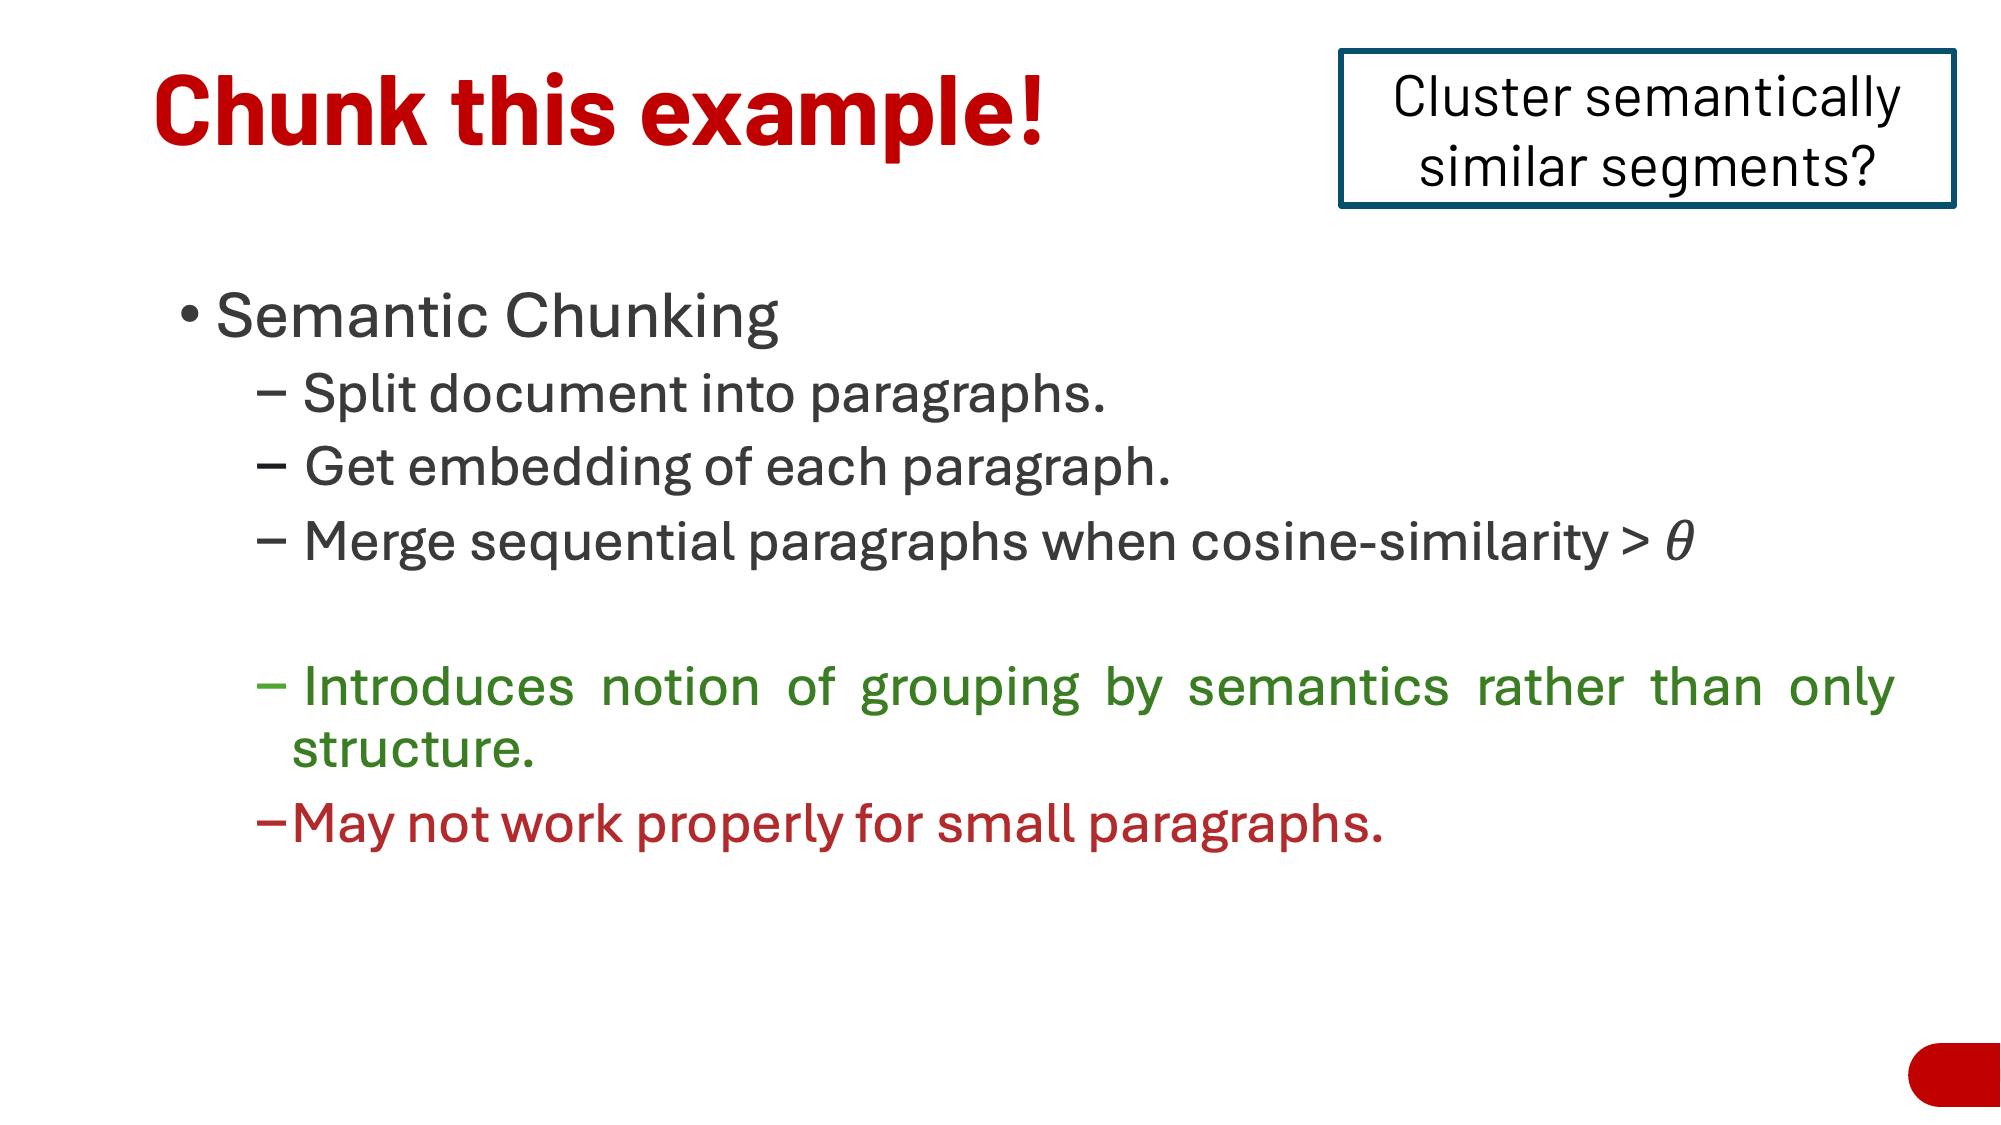

# Chunk this example!
Cluster semantically similar segments?